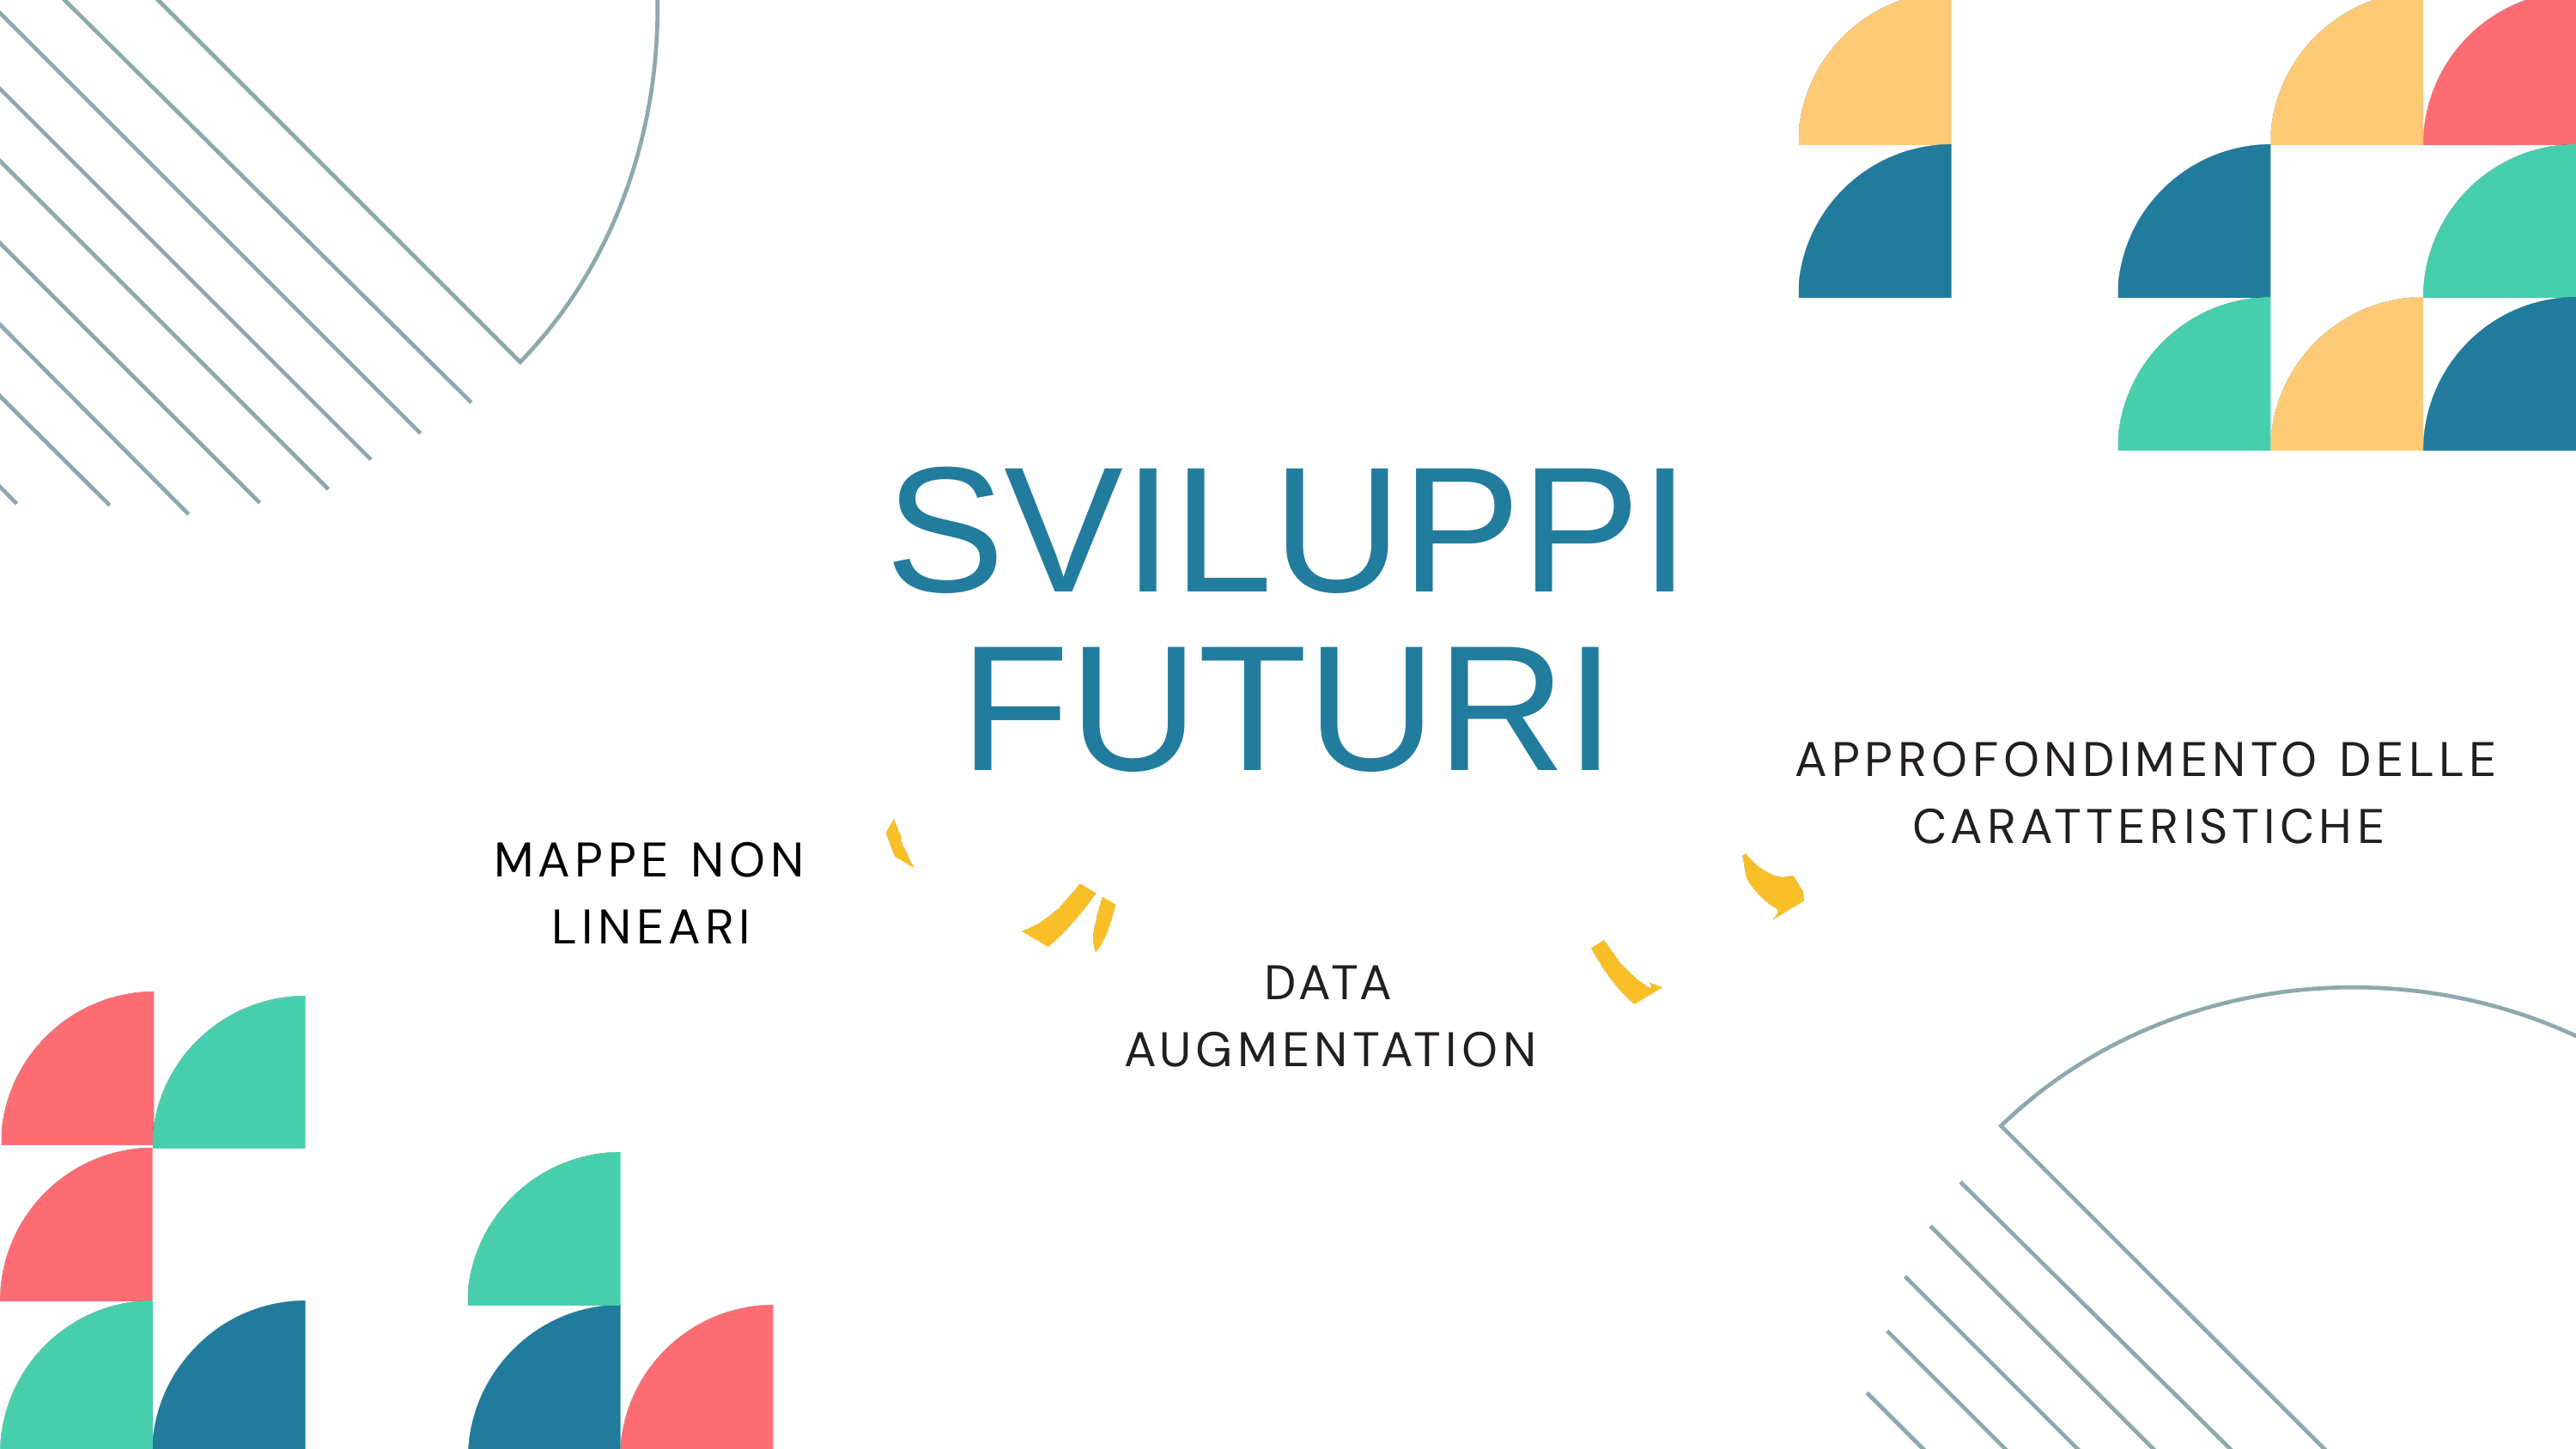

SVILUPPI FUTURI
APPROFONDIMENTO DELLE CARATTERISTICHE
MAPPE NON LINEARI

DATA AUGMENTATION